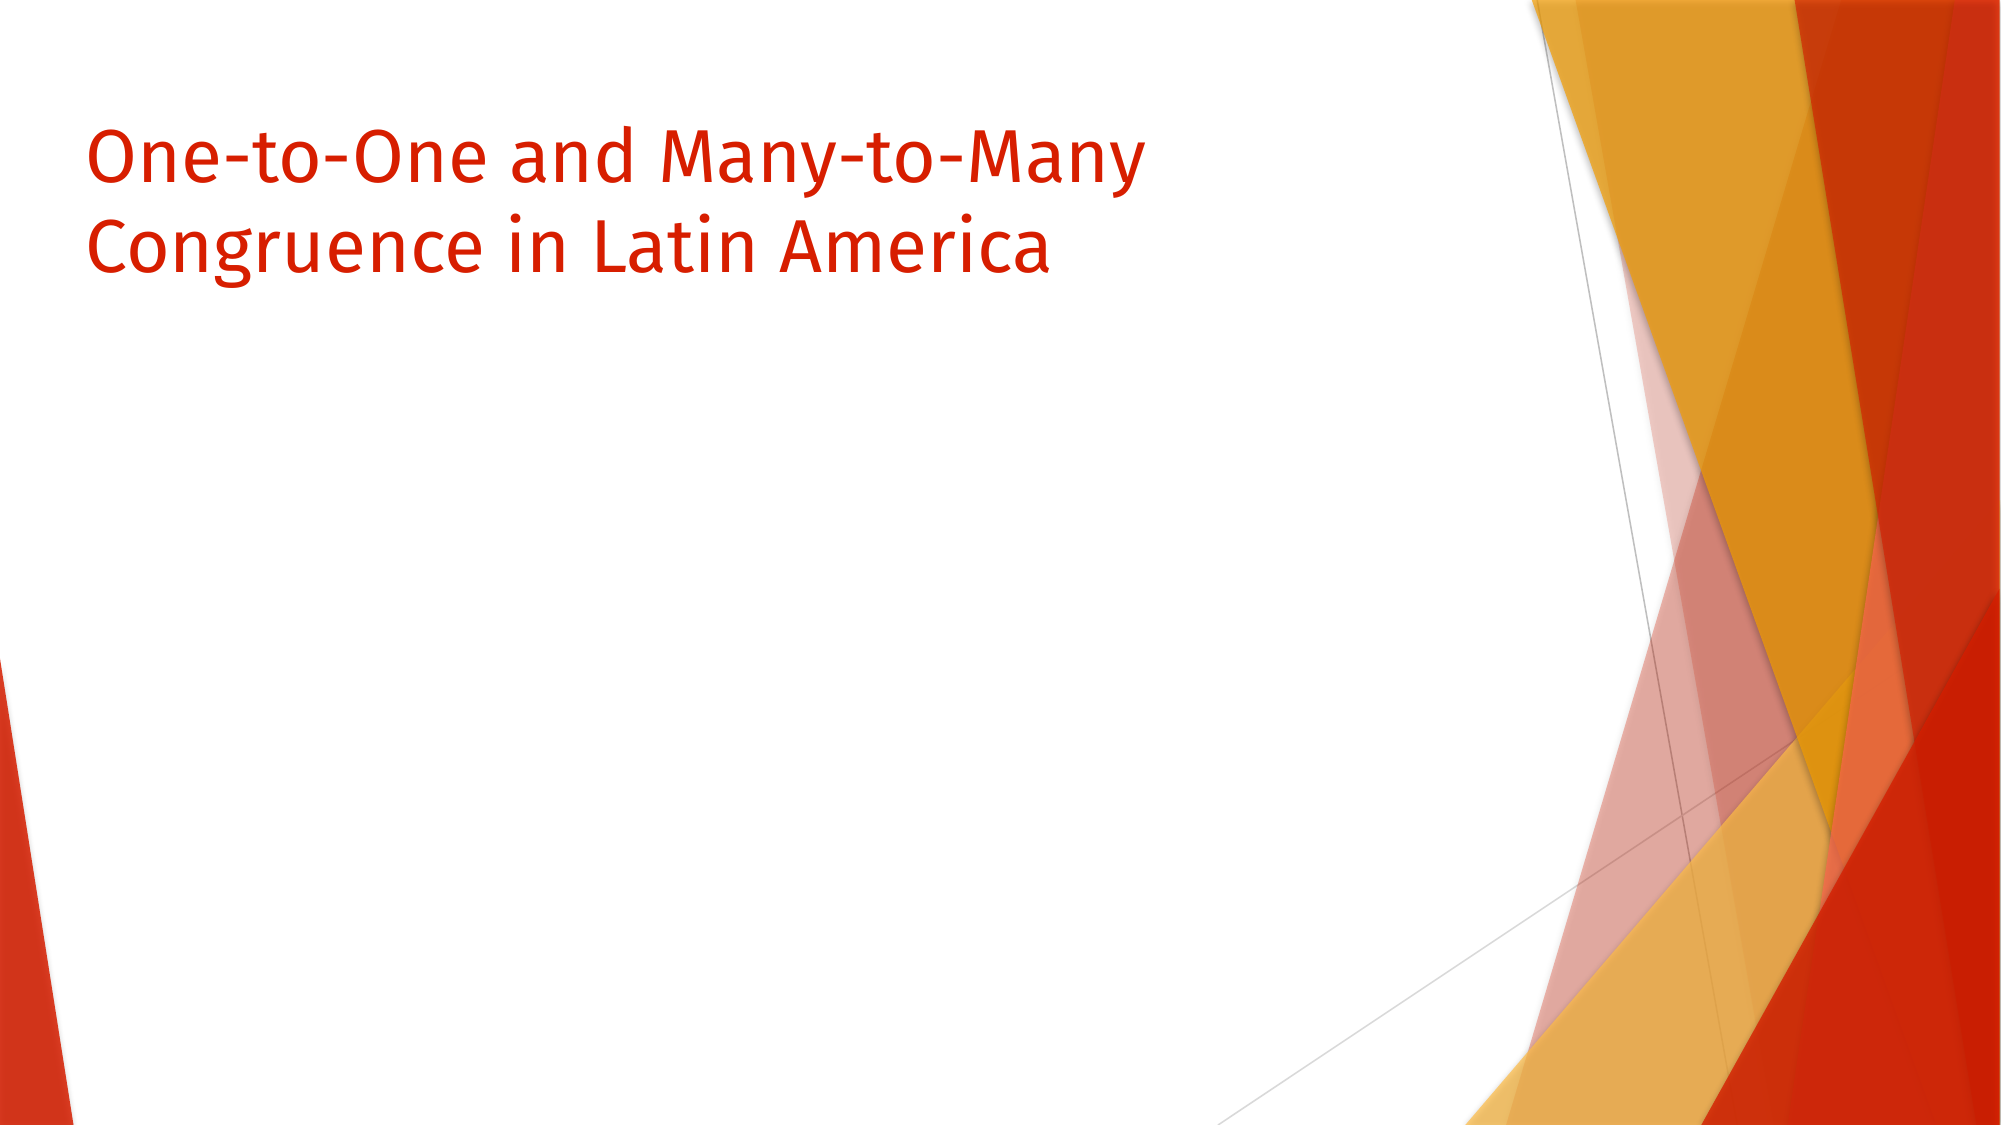

# One-to-One and Many-to-Many Congruence in Latin America